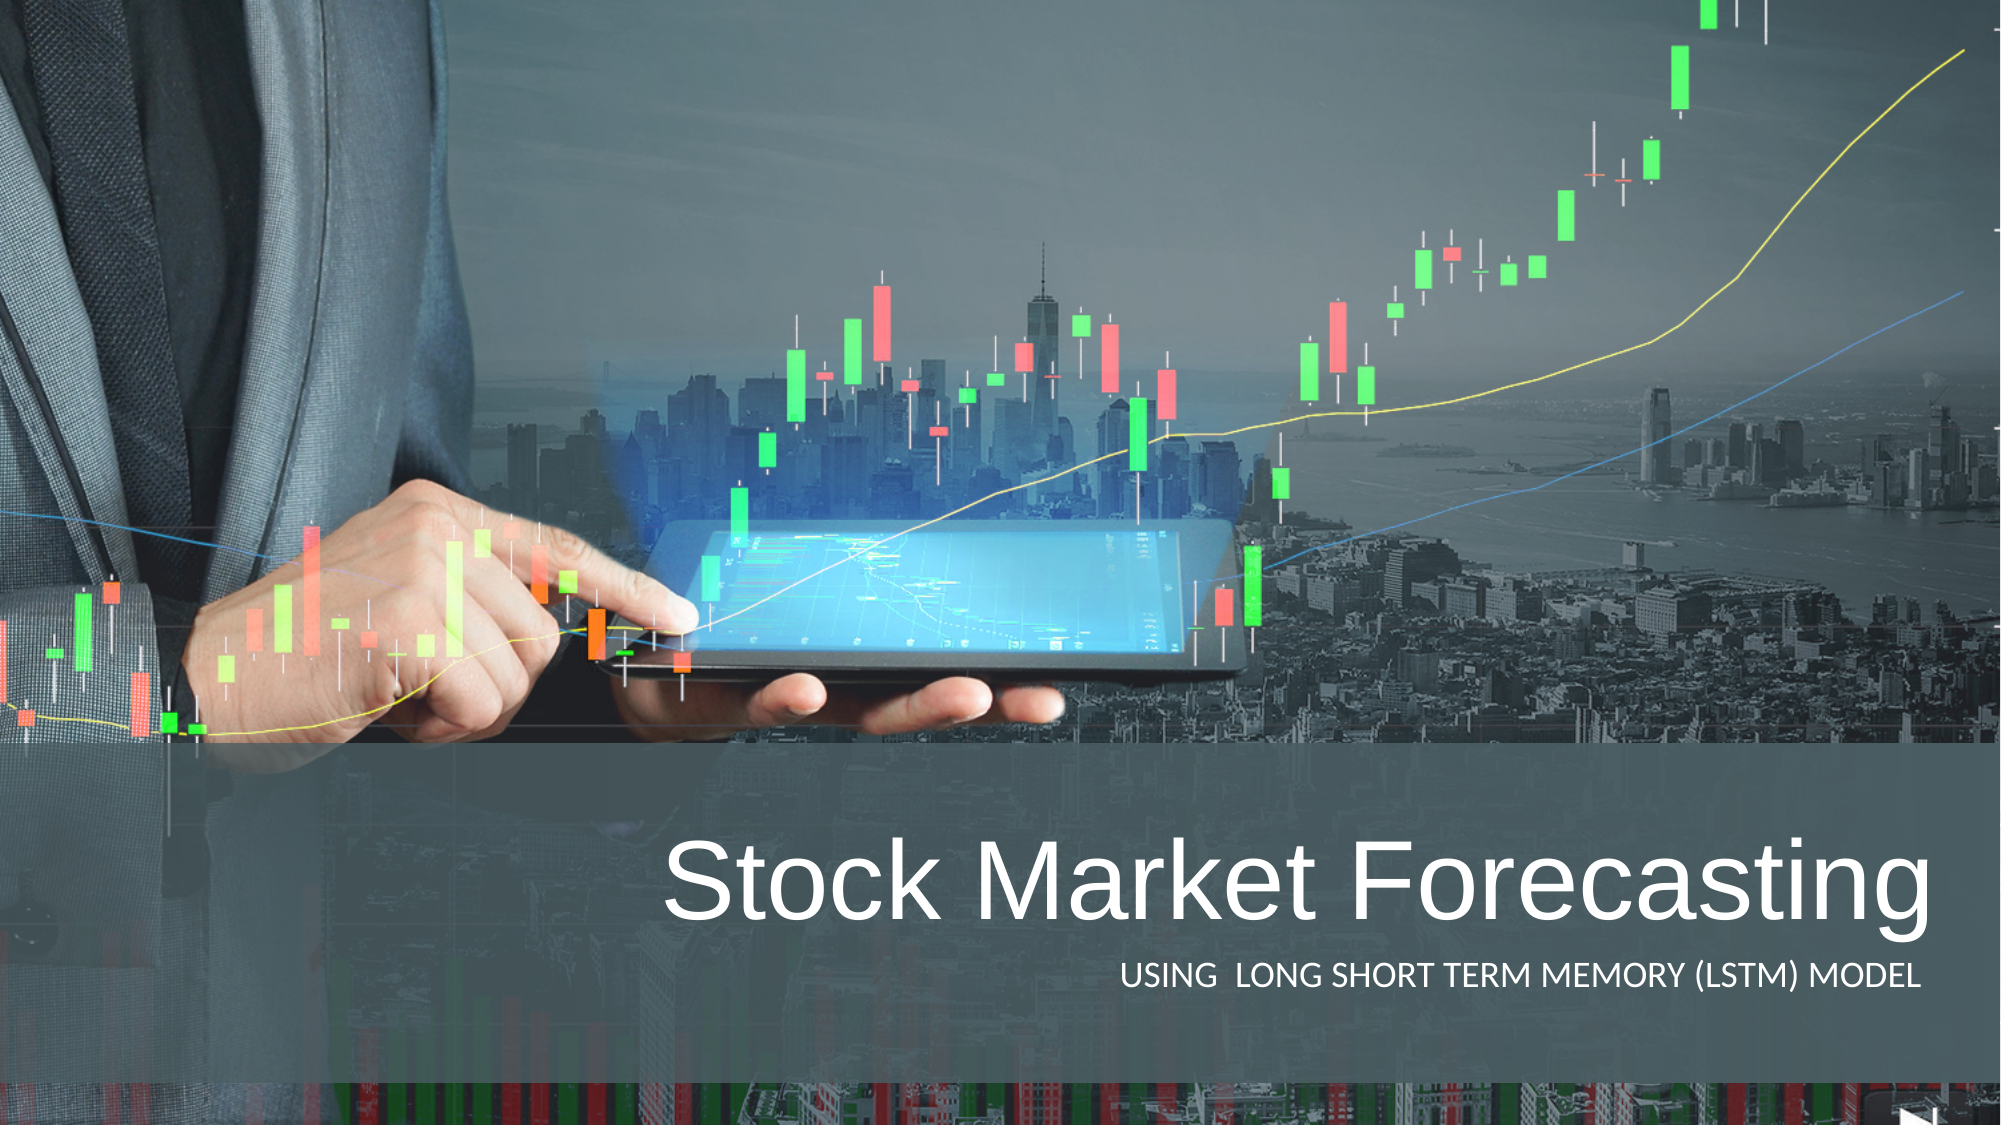

Stock Market Forecasting
Using  Long Short Term Memory (LSTM) Model